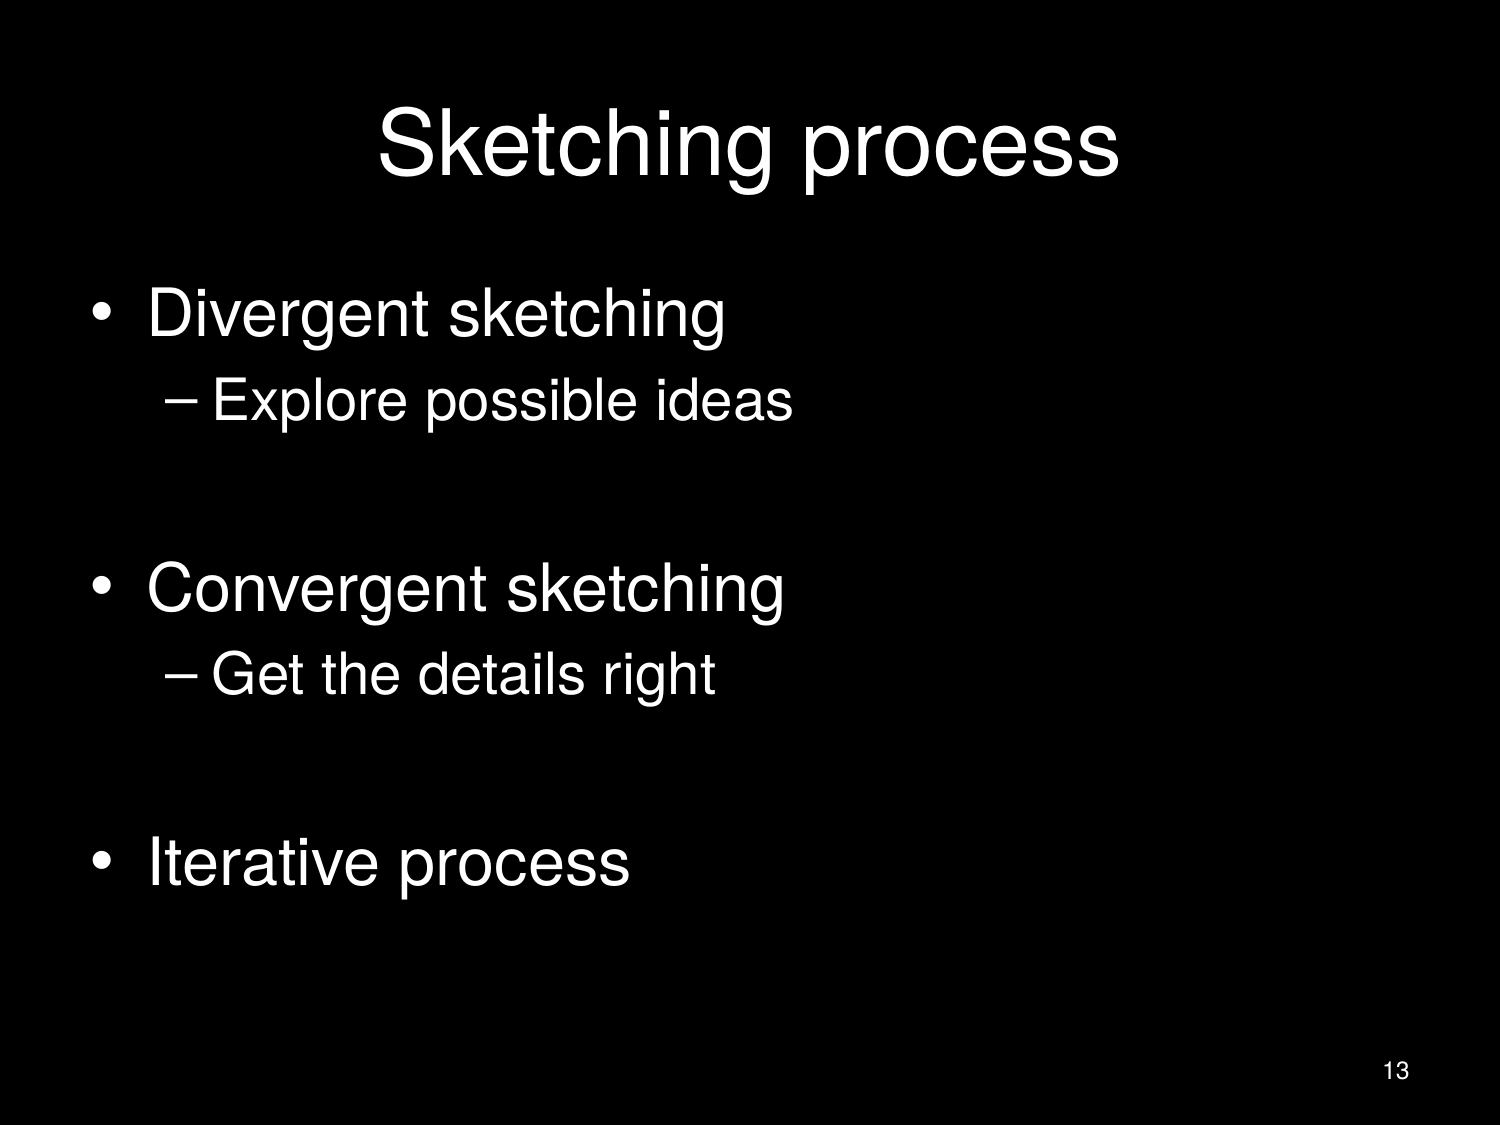

# Sketching process
Divergent sketching
Explore possible ideas

Convergent sketching
Get the details right

Iterative process
13